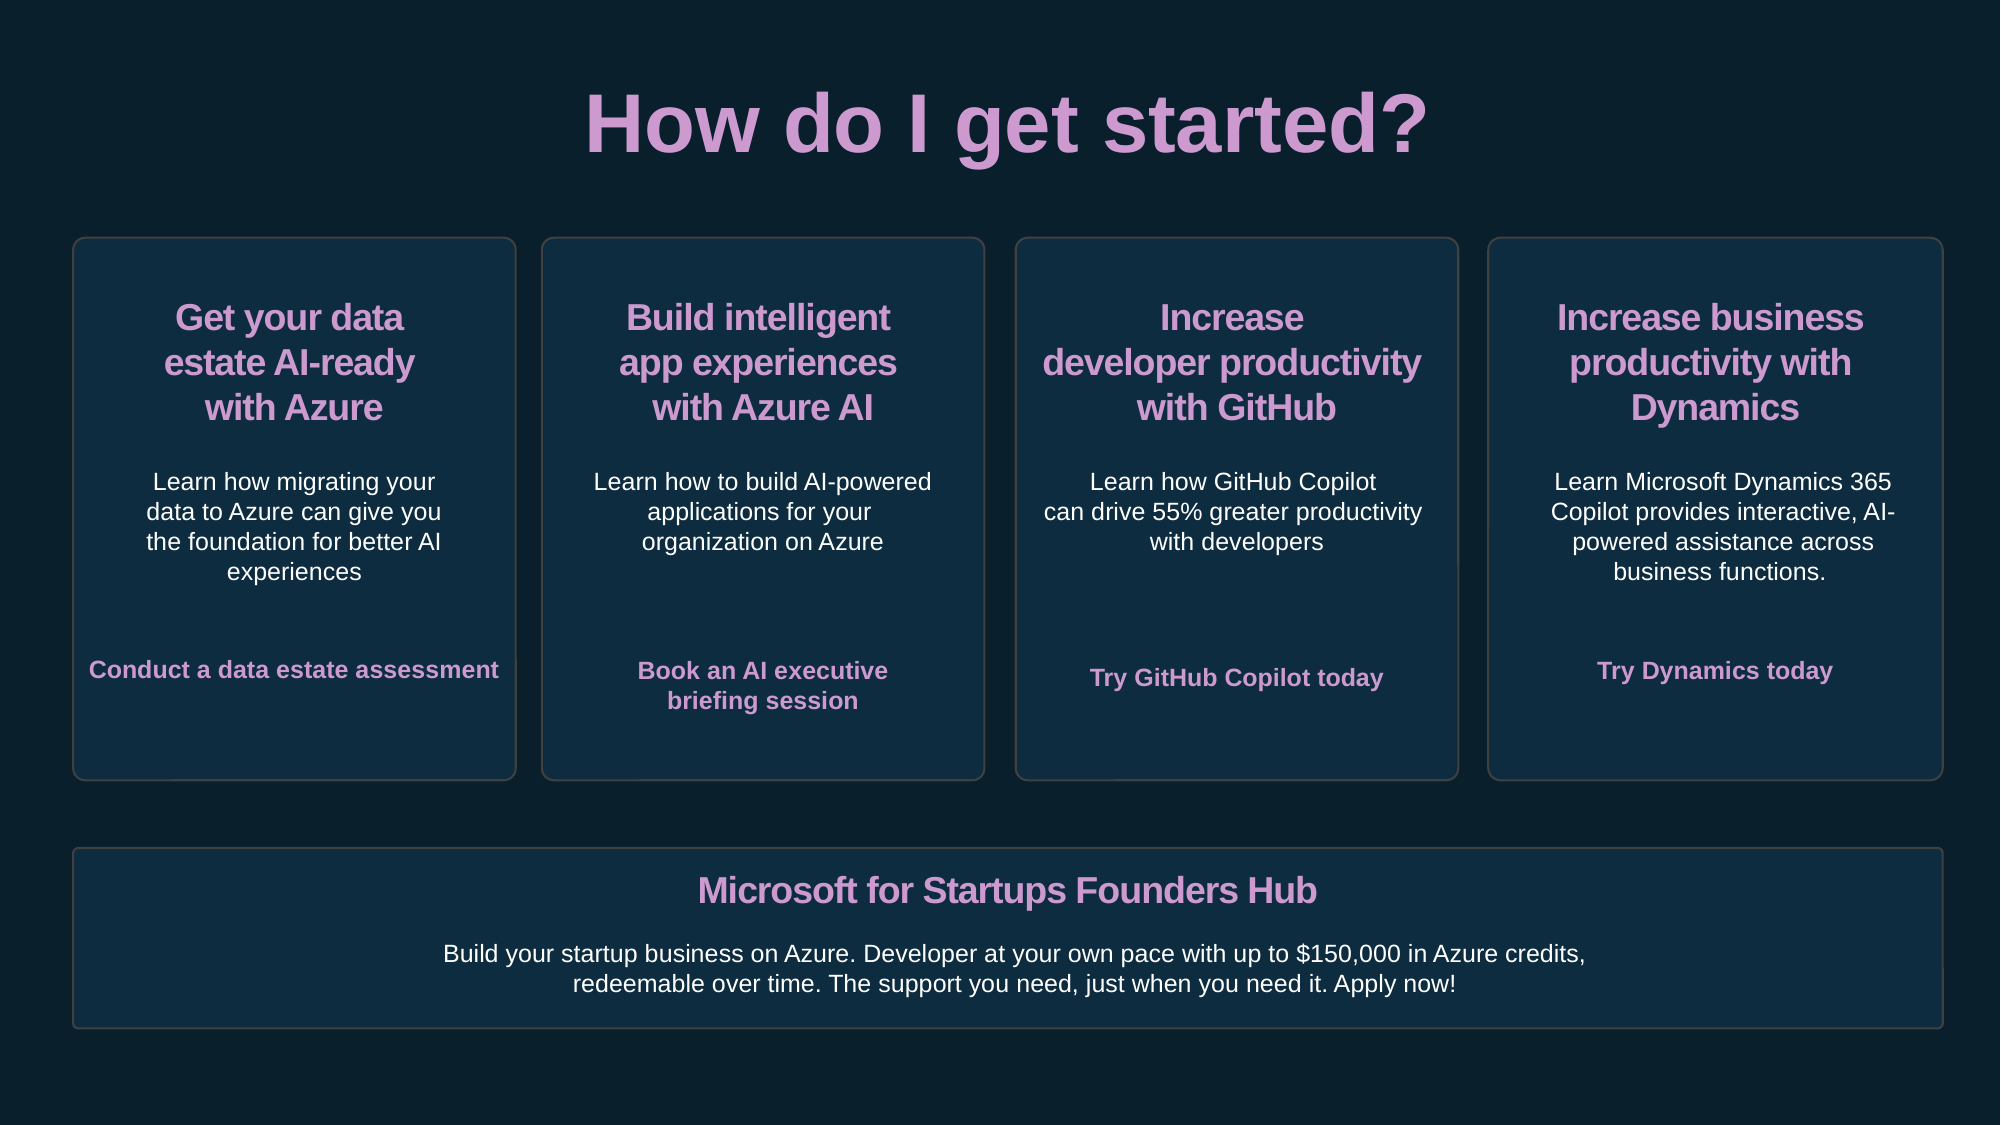

How do I get started?

Get your data
estate AI-ready
with Azure

Build intelligent
app experiences
with Azure AI

Increase
developer productivity
with GitHub

Increase business
productivity with
Dynamics
Learn how migrating your data to Azure can give you the foundation for better AI experiences
Learn how to build AI-powered applications for your
organization on Azure
Learn how GitHub Copilot
can drive 55% greater productivity
with developers
Learn Microsoft Dynamics 365 Copilot provides interactive, AI-powered assistance across business functions.
Conduct a data estate assessment
Book an AI executive briefing session
Try Dynamics today
Try GitHub Copilot today

Microsoft for Startups Founders Hub
Build your startup business on Azure. Developer at your own pace with up to $150,000 in Azure credits, redeemable over time. The support you need, just when you need it. Apply now!